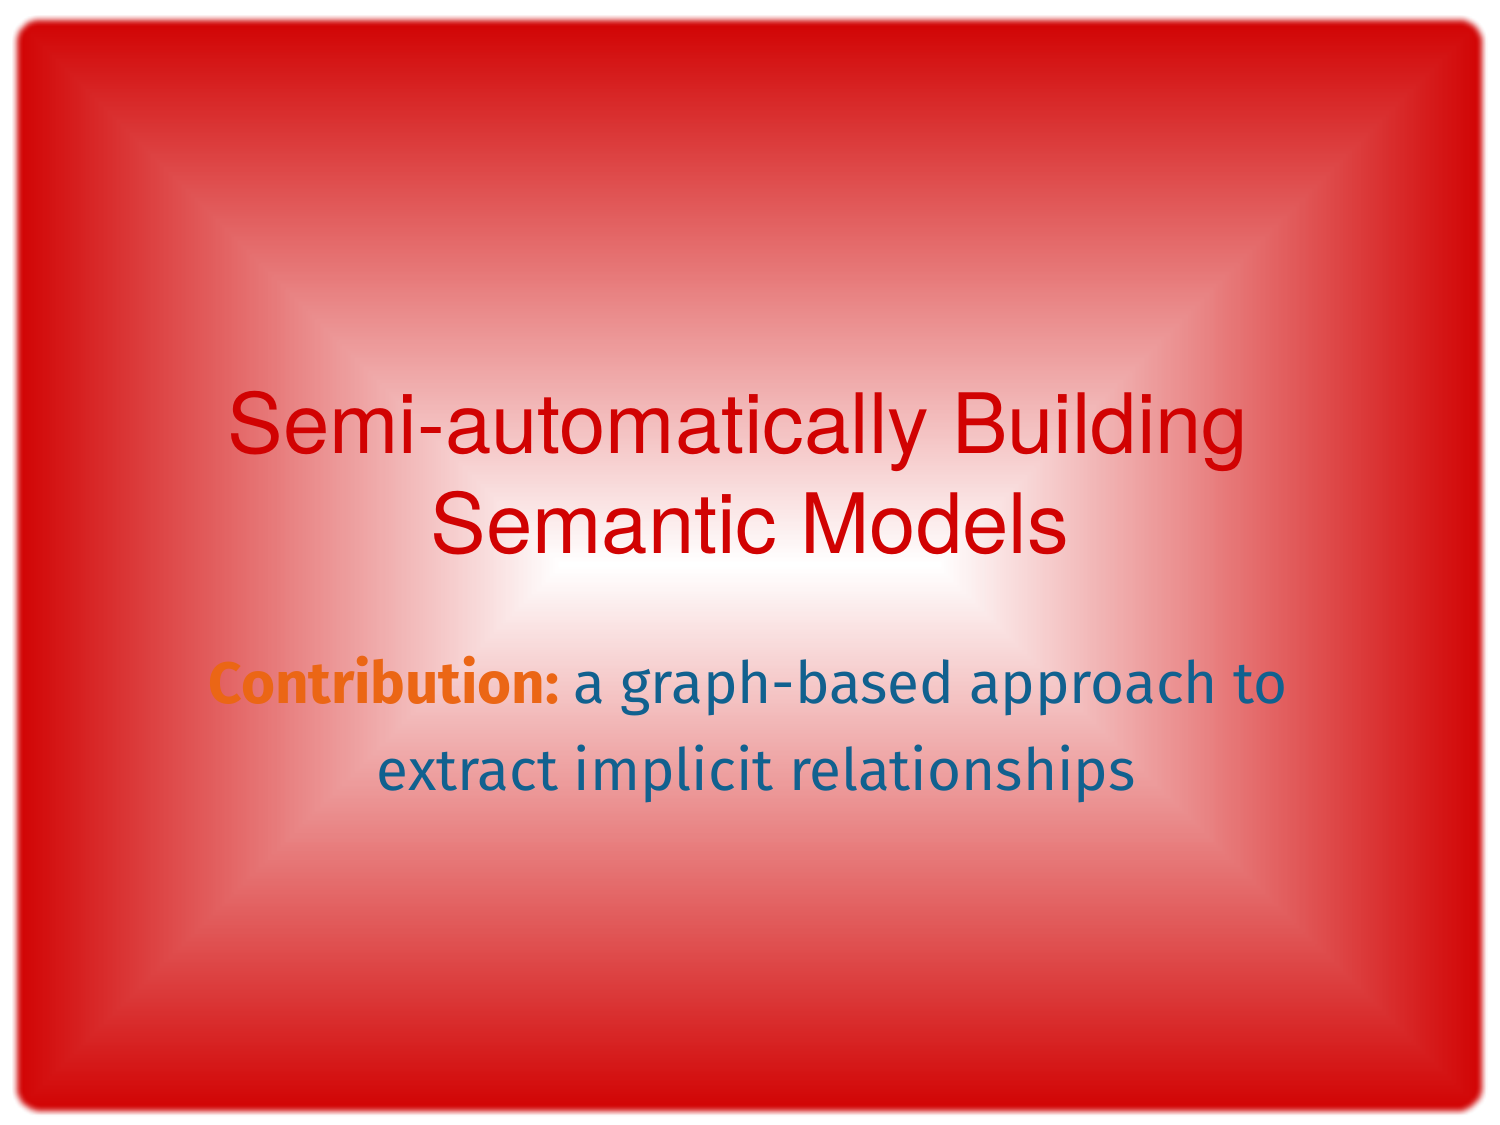

# Semi-automatically Building Semantic Models
Contribution: a graph-based approach to
extract implicit relationships